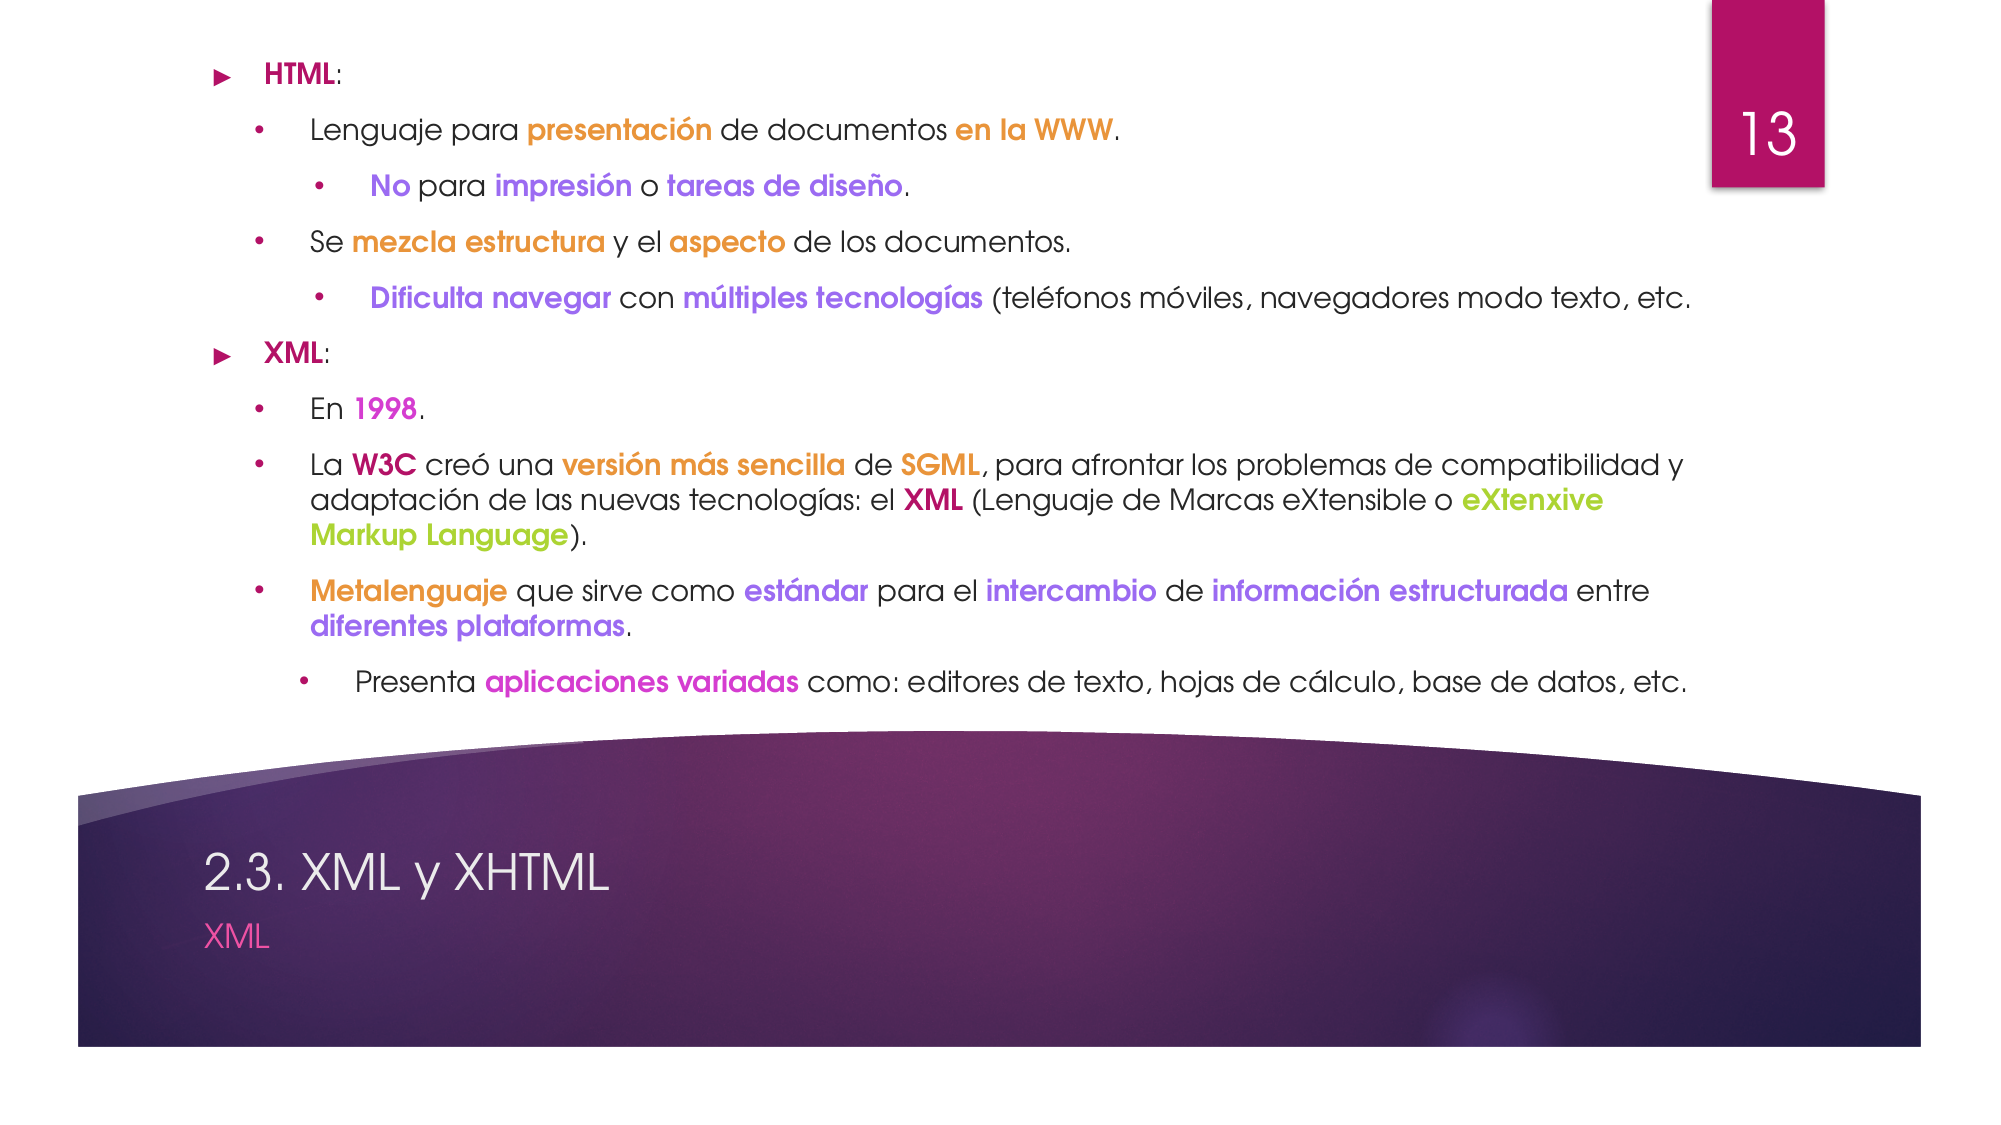

HTML:
Lenguaje para presentación de documentos en la WWW.
No para impresión o tareas de diseño.
Se mezcla estructura y el aspecto de los documentos.
Dificulta navegar con múltiples tecnologías (teléfonos móviles, navegadores modo texto, etc.
XML:
En 1998.
La W3C creó una versión más sencilla de SGML, para afrontar los problemas de compatibilidad y adaptación de las nuevas tecnologías: el XML (Lenguaje de Marcas eXtensible o eXtenxive Markup Language).
Metalenguaje que sirve como estándar para el intercambio de información estructurada entre diferentes plataformas.
Presenta aplicaciones variadas como: editores de texto, hojas de cálculo, base de datos, etc.
13
# 2.3. XML y XHTML
XML